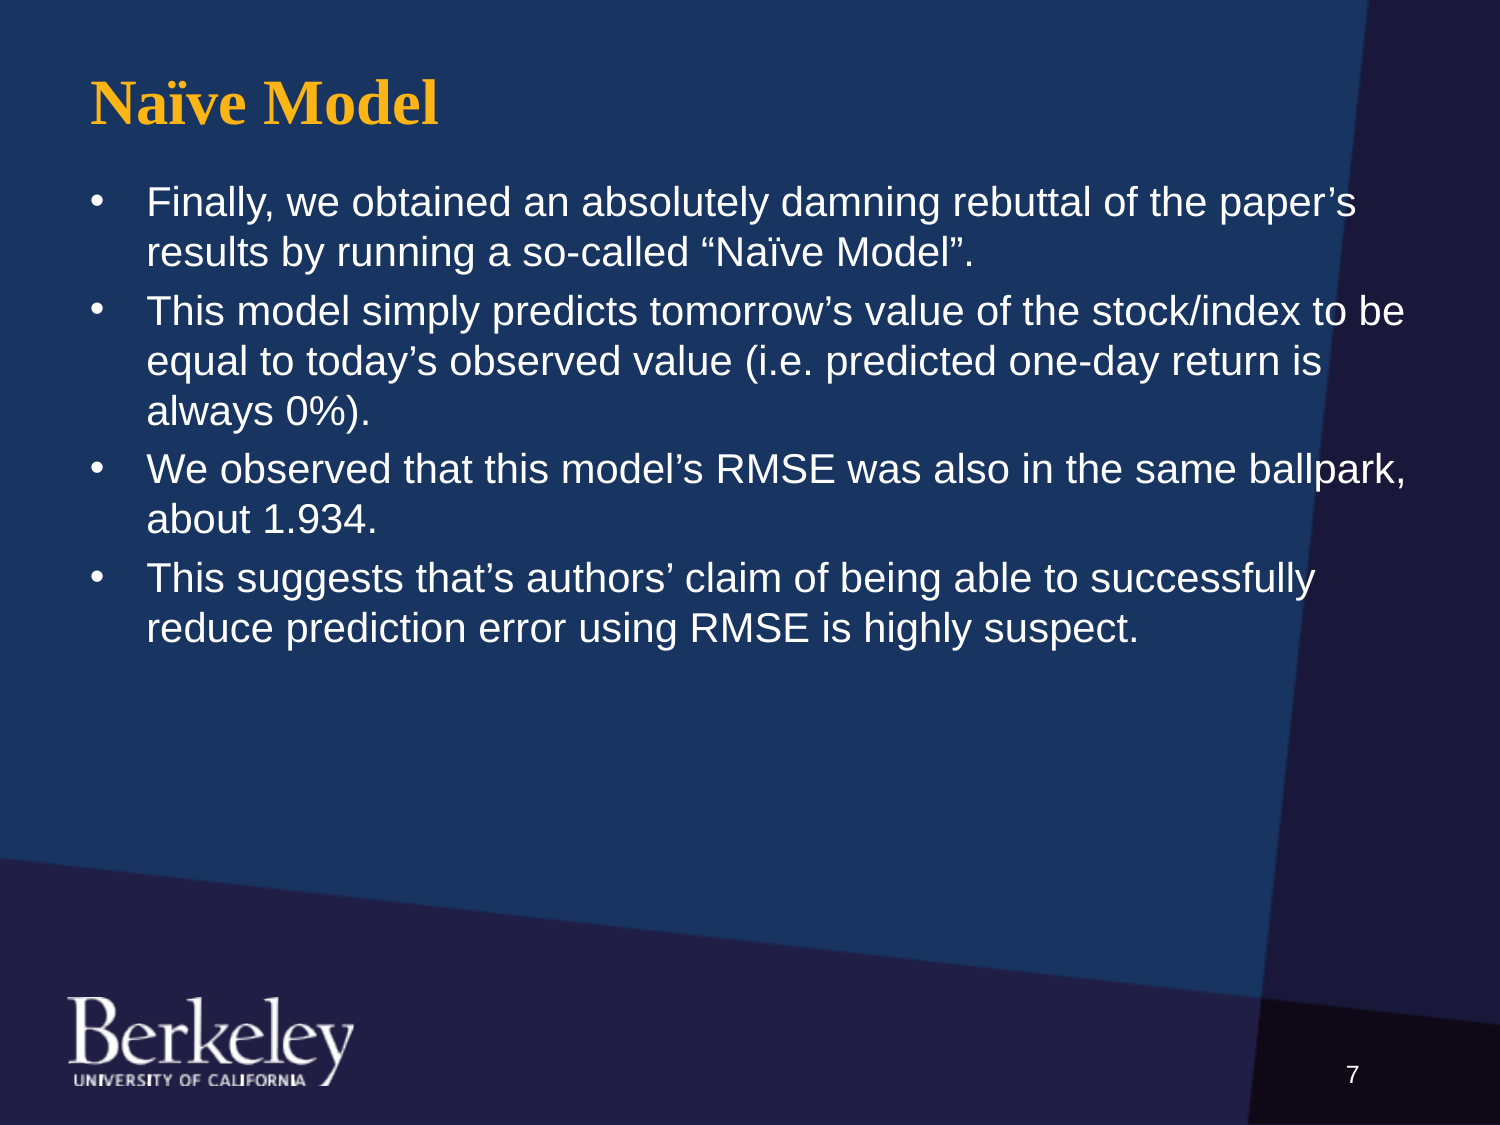

Naïve Model
Finally, we obtained an absolutely damning rebuttal of the paper’s results by running a so-called “Naïve Model”.
This model simply predicts tomorrow’s value of the stock/index to be equal to today’s observed value (i.e. predicted one-day return is always 0%).
We observed that this model’s RMSE was also in the same ballpark, about 1.934.
This suggests that’s authors’ claim of being able to successfully reduce prediction error using RMSE is highly suspect.